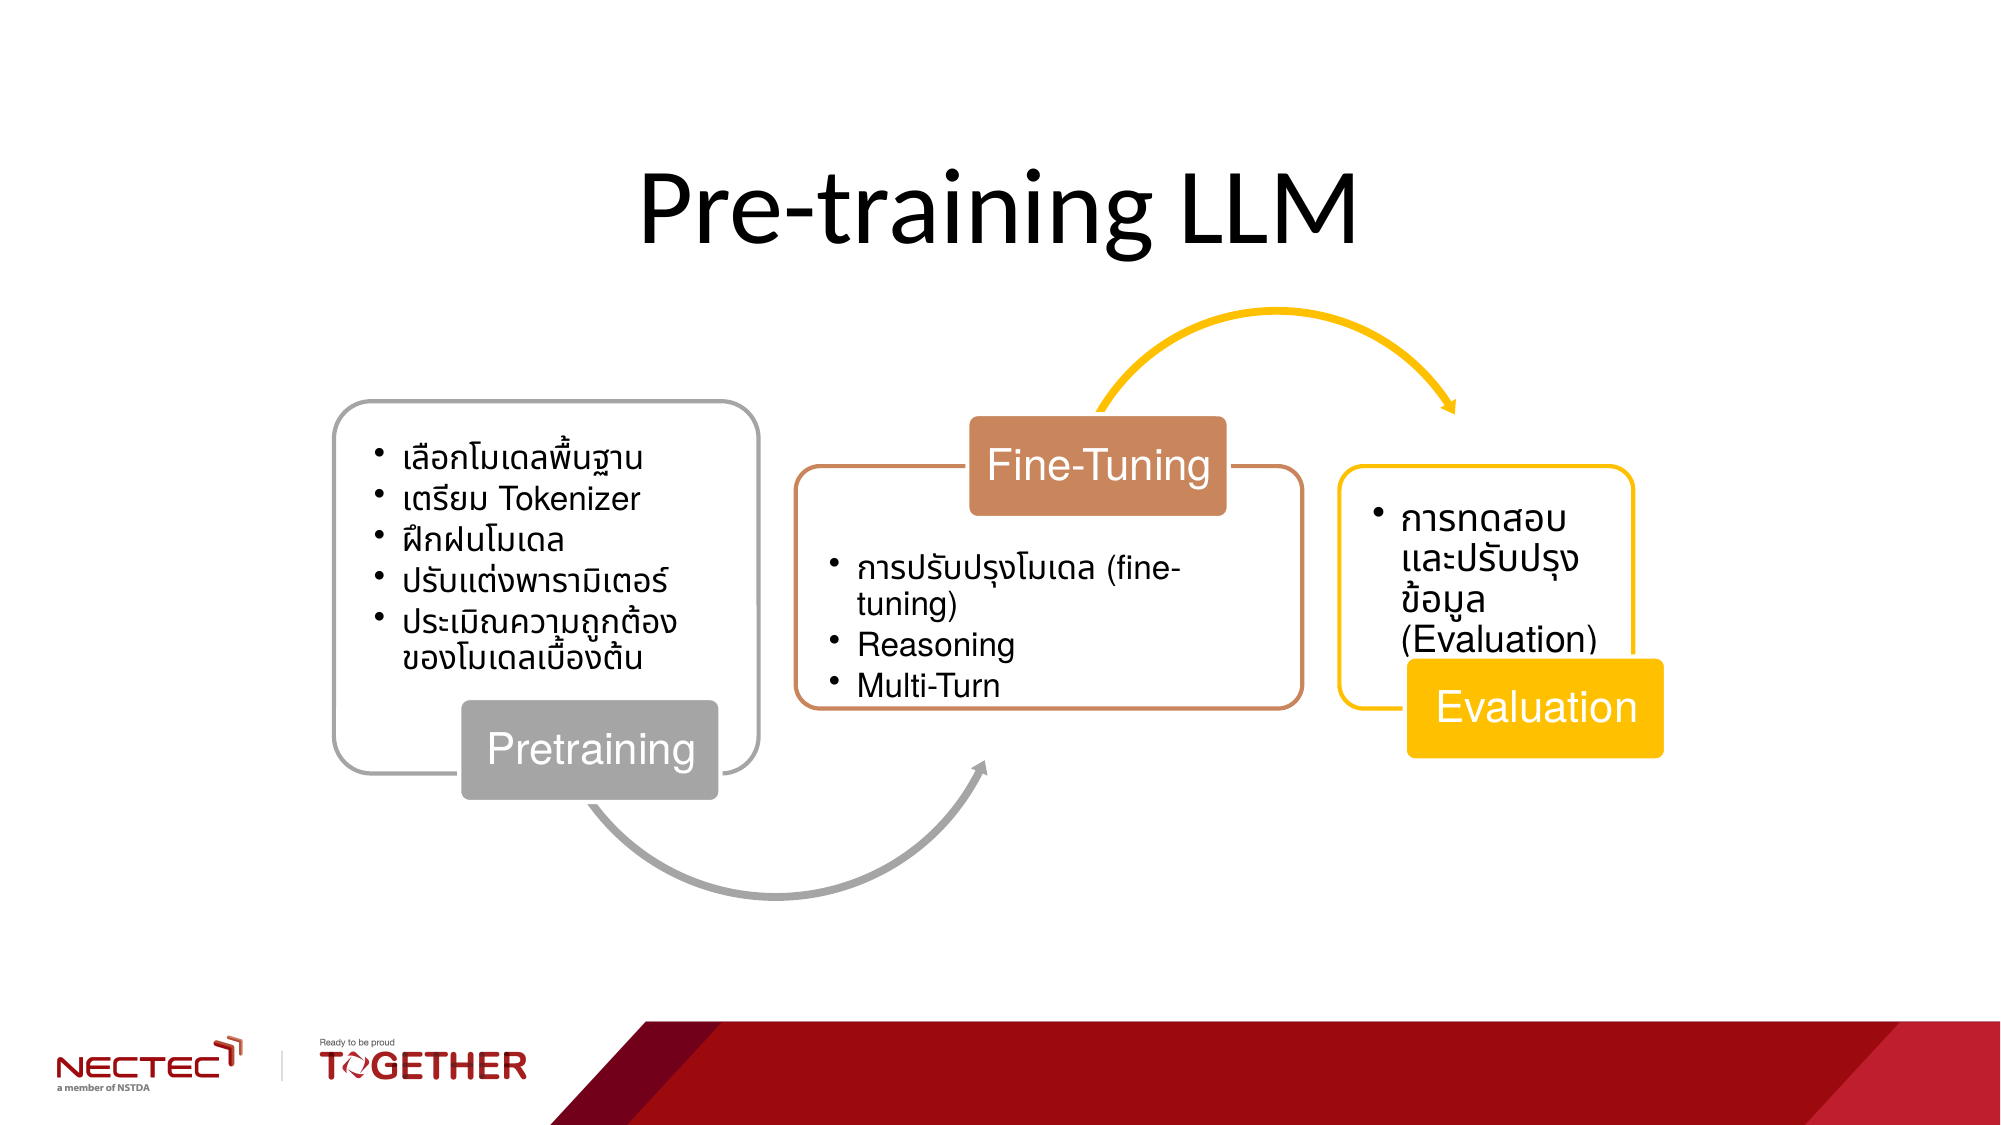

# Pre-training LLM
เลือกโมเดลพื้นฐาน
เตรียม Tokenizer
ฝึกฝนโมเดล
ปรับแต่งพารามิเตอร์
ประเมิณความถูกต้องของโมเดลเบื้องต้น
Pretraining
การปรับปรุงโมเดล (fine-tuning)
Reasoning
Multi-Turn
Fine-Tuning
การทดสอบและปรับปรุงข้อมูล (Evaluation)
Evaluation